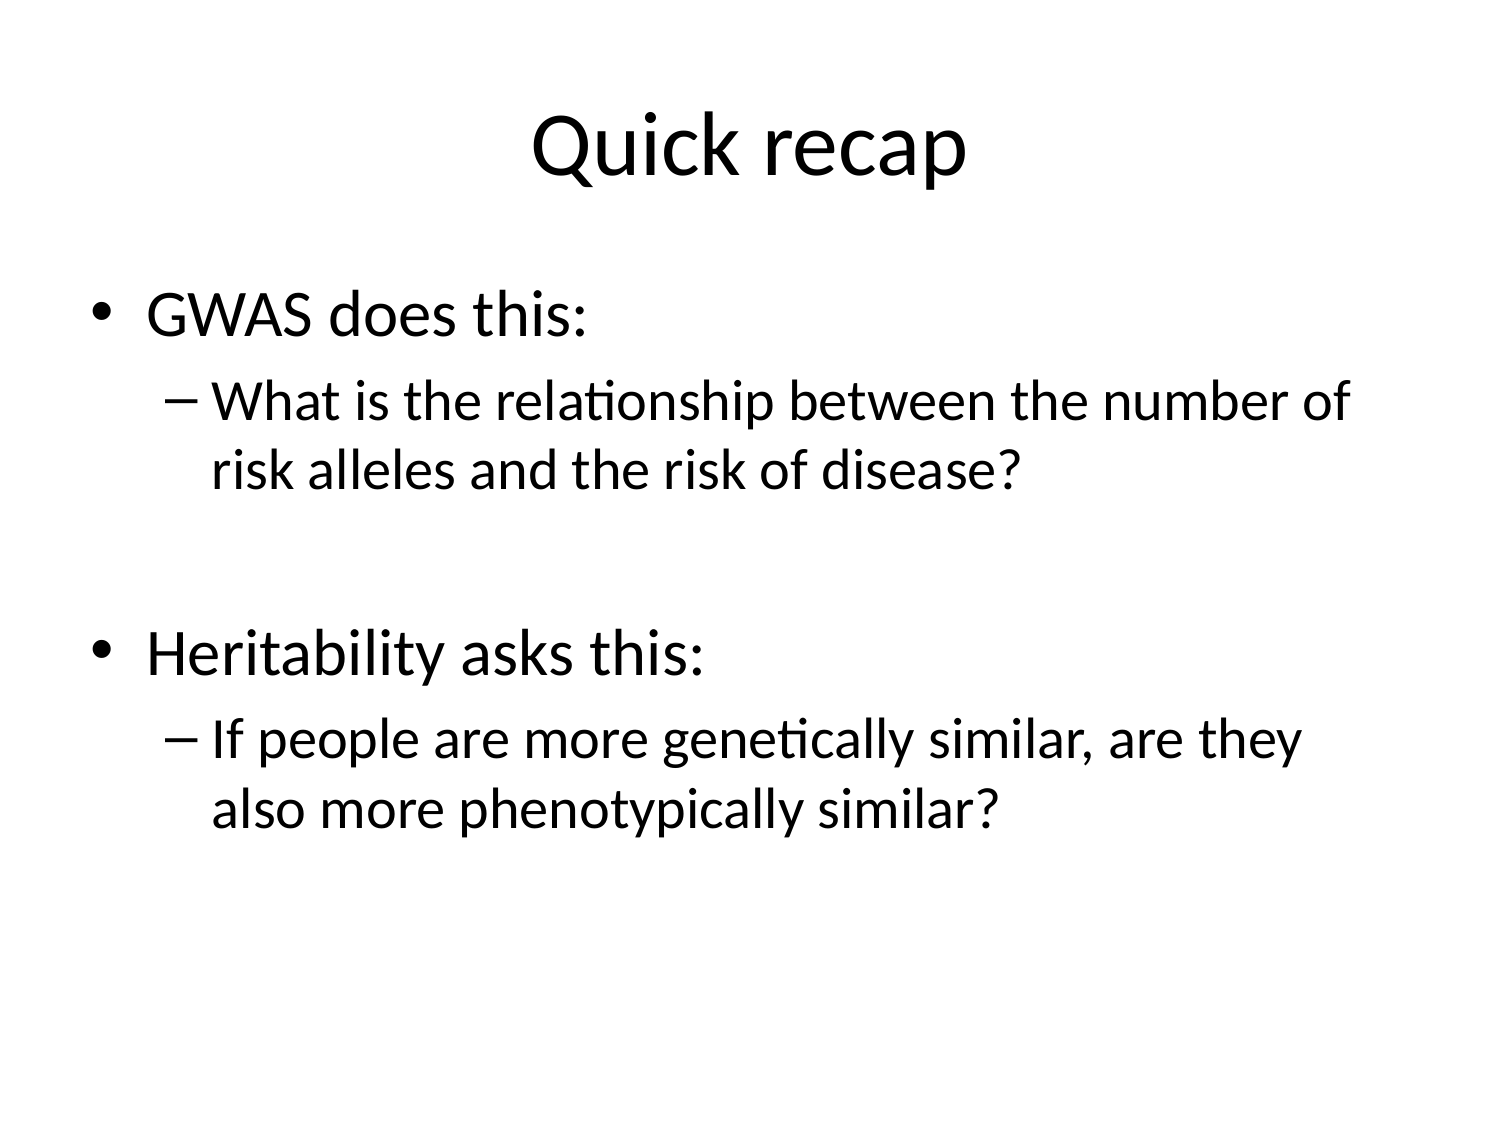

# Quick recap
GWAS does this:
What is the relationship between the number of risk alleles and the risk of disease?

Heritability asks this:
If people are more genetically similar, are they also more phenotypically similar?